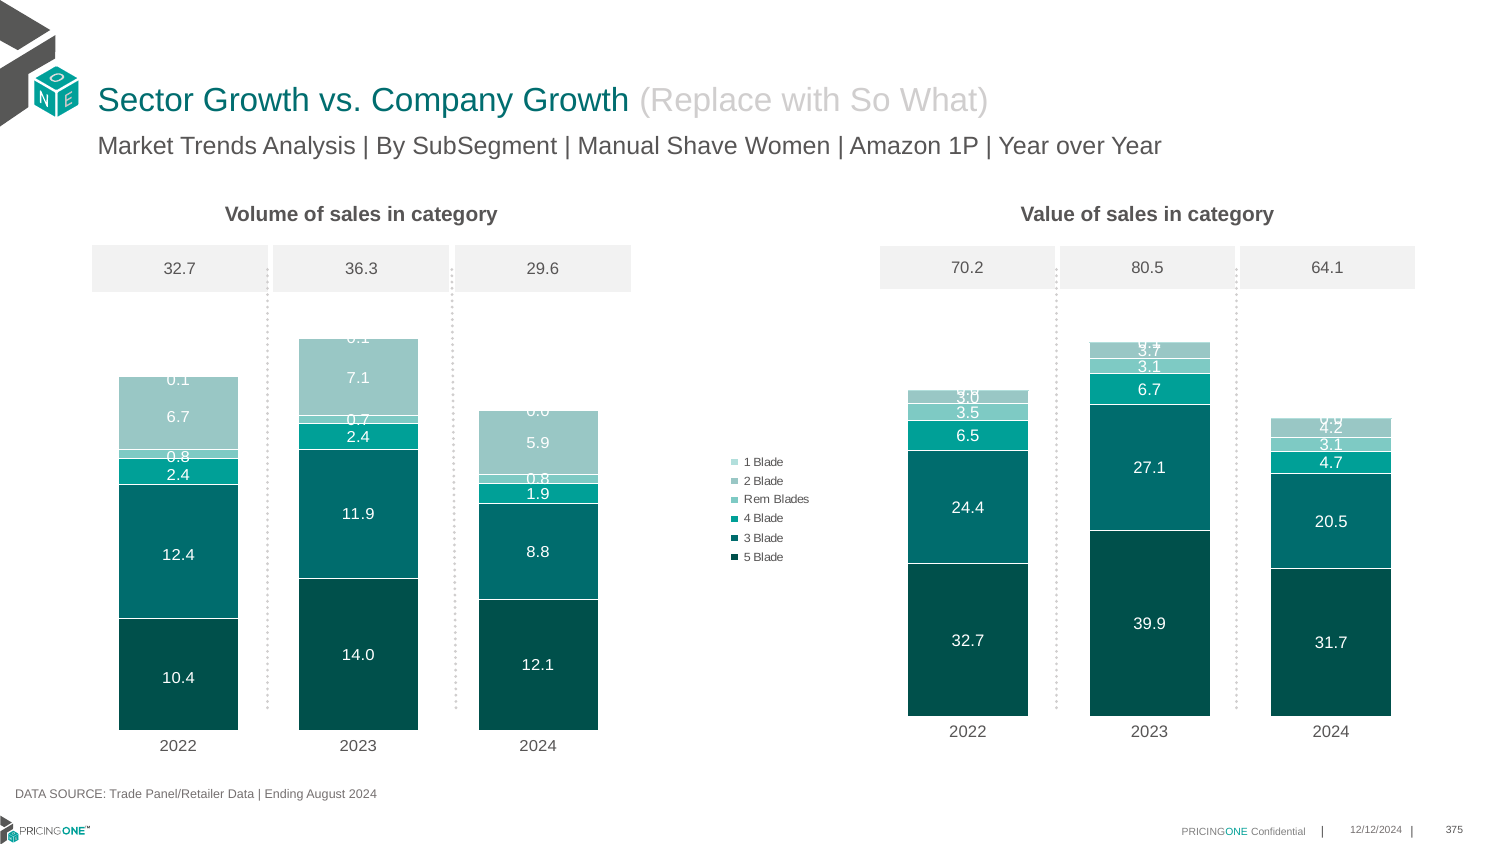

# Sector Growth vs. Company Growth (Replace with So What)
Market Trends Analysis | By SubSegment | Manual Shave Women | Amazon 1P | Year over Year
| Value of sales in category |  |  |
| --- | --- | --- |
| 70.2 | 80.5 | 64.1 |
| Volume of sales in category |  |  |
| --- | --- | --- |
| 32.7 | 36.3 | 29.6 |

### Chart

| Category | 5 Blade | 3 Blade | 4 Blade | Rem Blades | 2 Blade | 1 Blade |
|---|---|---|---|---|---|---|
| 2022 | 32.709019 | 24.374955 | 6.549326 | 3.482308 | 3.025175 | 0.047527 |
| 2023 | 39.882678 | 27.084239 | 6.682641 | 3.124679 | 3.652451 | 0.056554 |
| 2024 | 31.674962 | 20.477099 | 4.699237 | 3.065891 | 4.17872 | 0.021851 |

### Chart

| Category | 5 Blade | 3 Blade | 4 Blade | Rem Blades | 2 Blade | 1 Blade |
|---|---|---|---|---|---|---|
| 2022 | 10.3674 | 12.358165 | 2.421263 | 0.761123 | 6.733379 | 0.080725 |
| 2023 | 14.031791 | 11.922962 | 2.404008 | 0.681106 | 7.134321 | 0.100232 |
| 2024 | 12.142516 | 8.843554 | 1.861904 | 0.760762 | 5.907184 | 0.042417 |
DATA SOURCE: Trade Panel/Retailer Data | Ending August 2024

12/12/2024
375